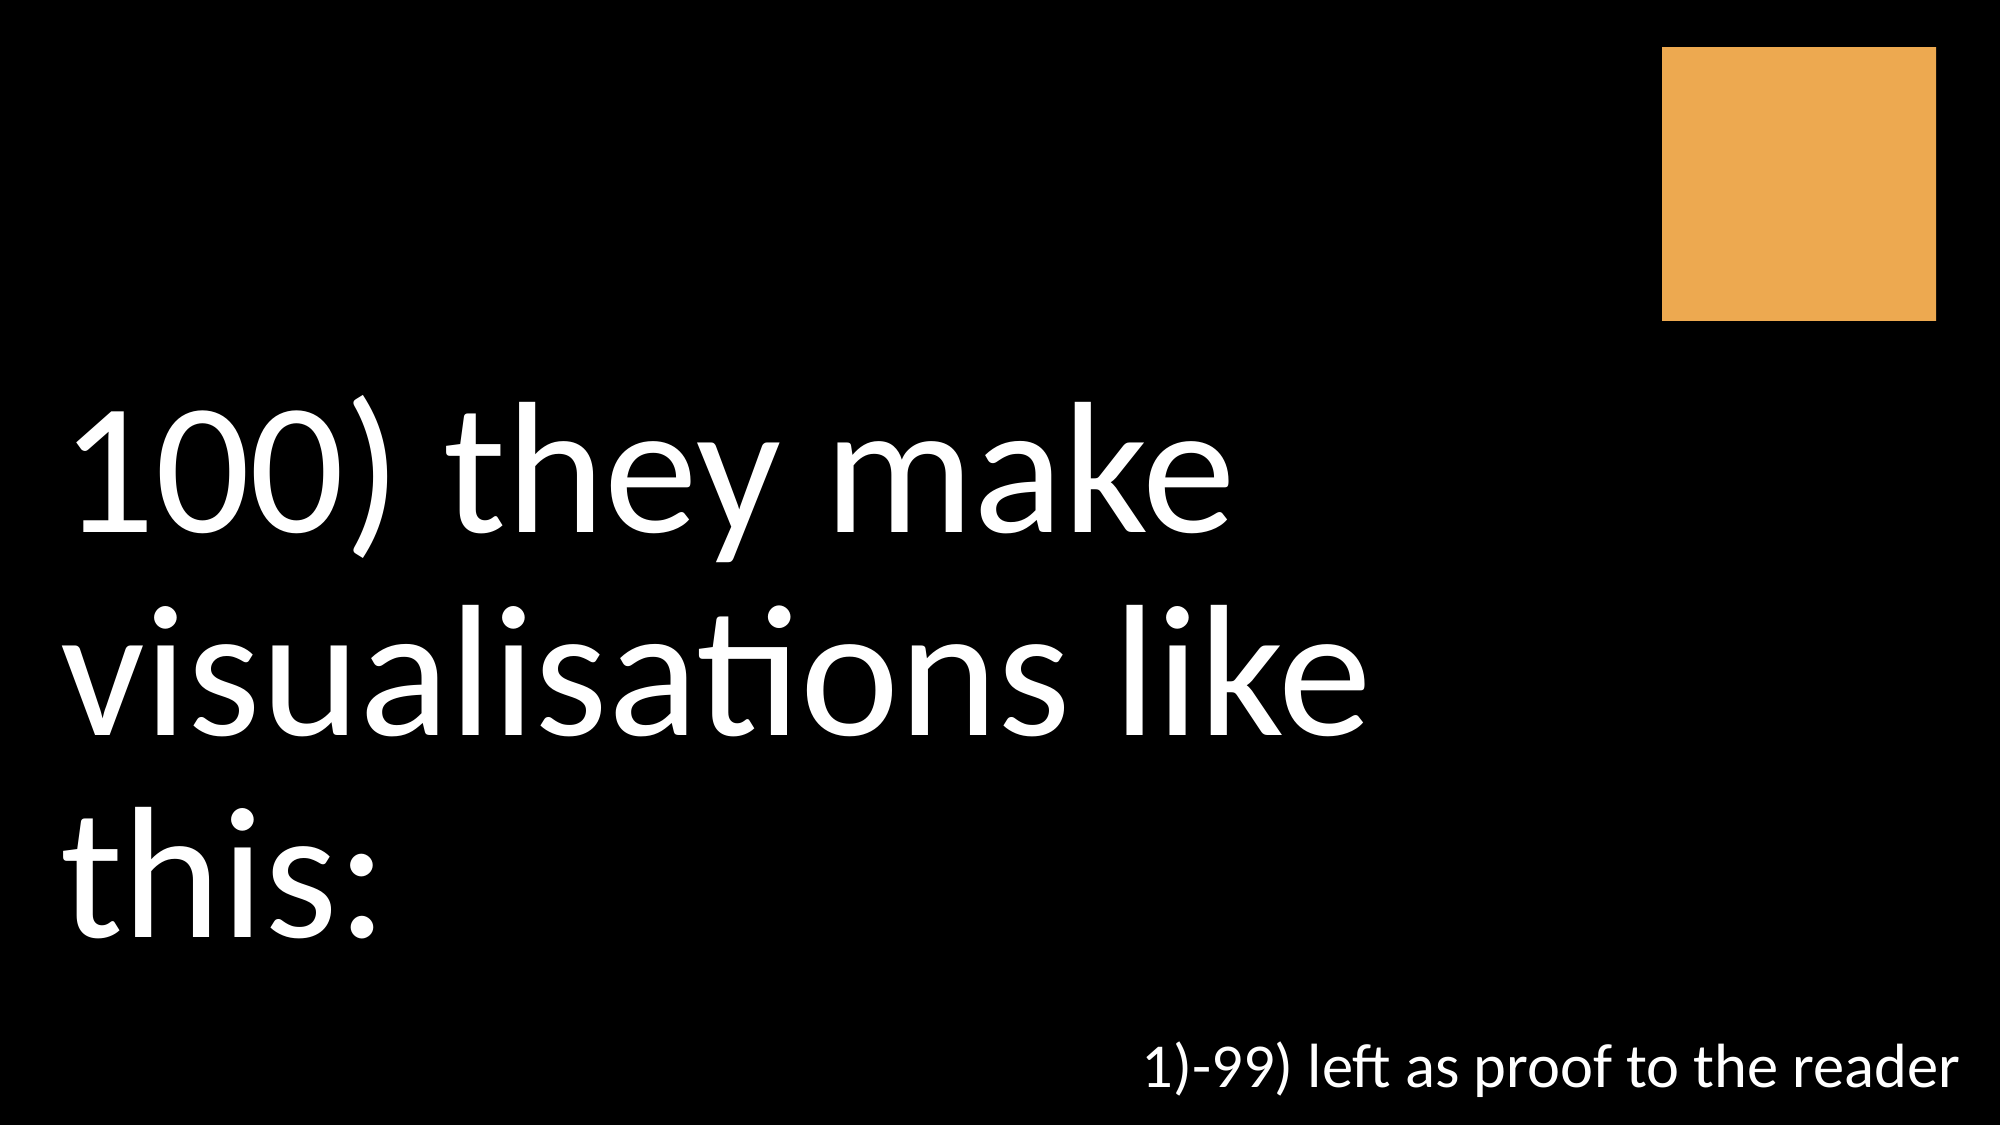

100) they make visualisations like this:
# 1)-99) left as proof to the reader